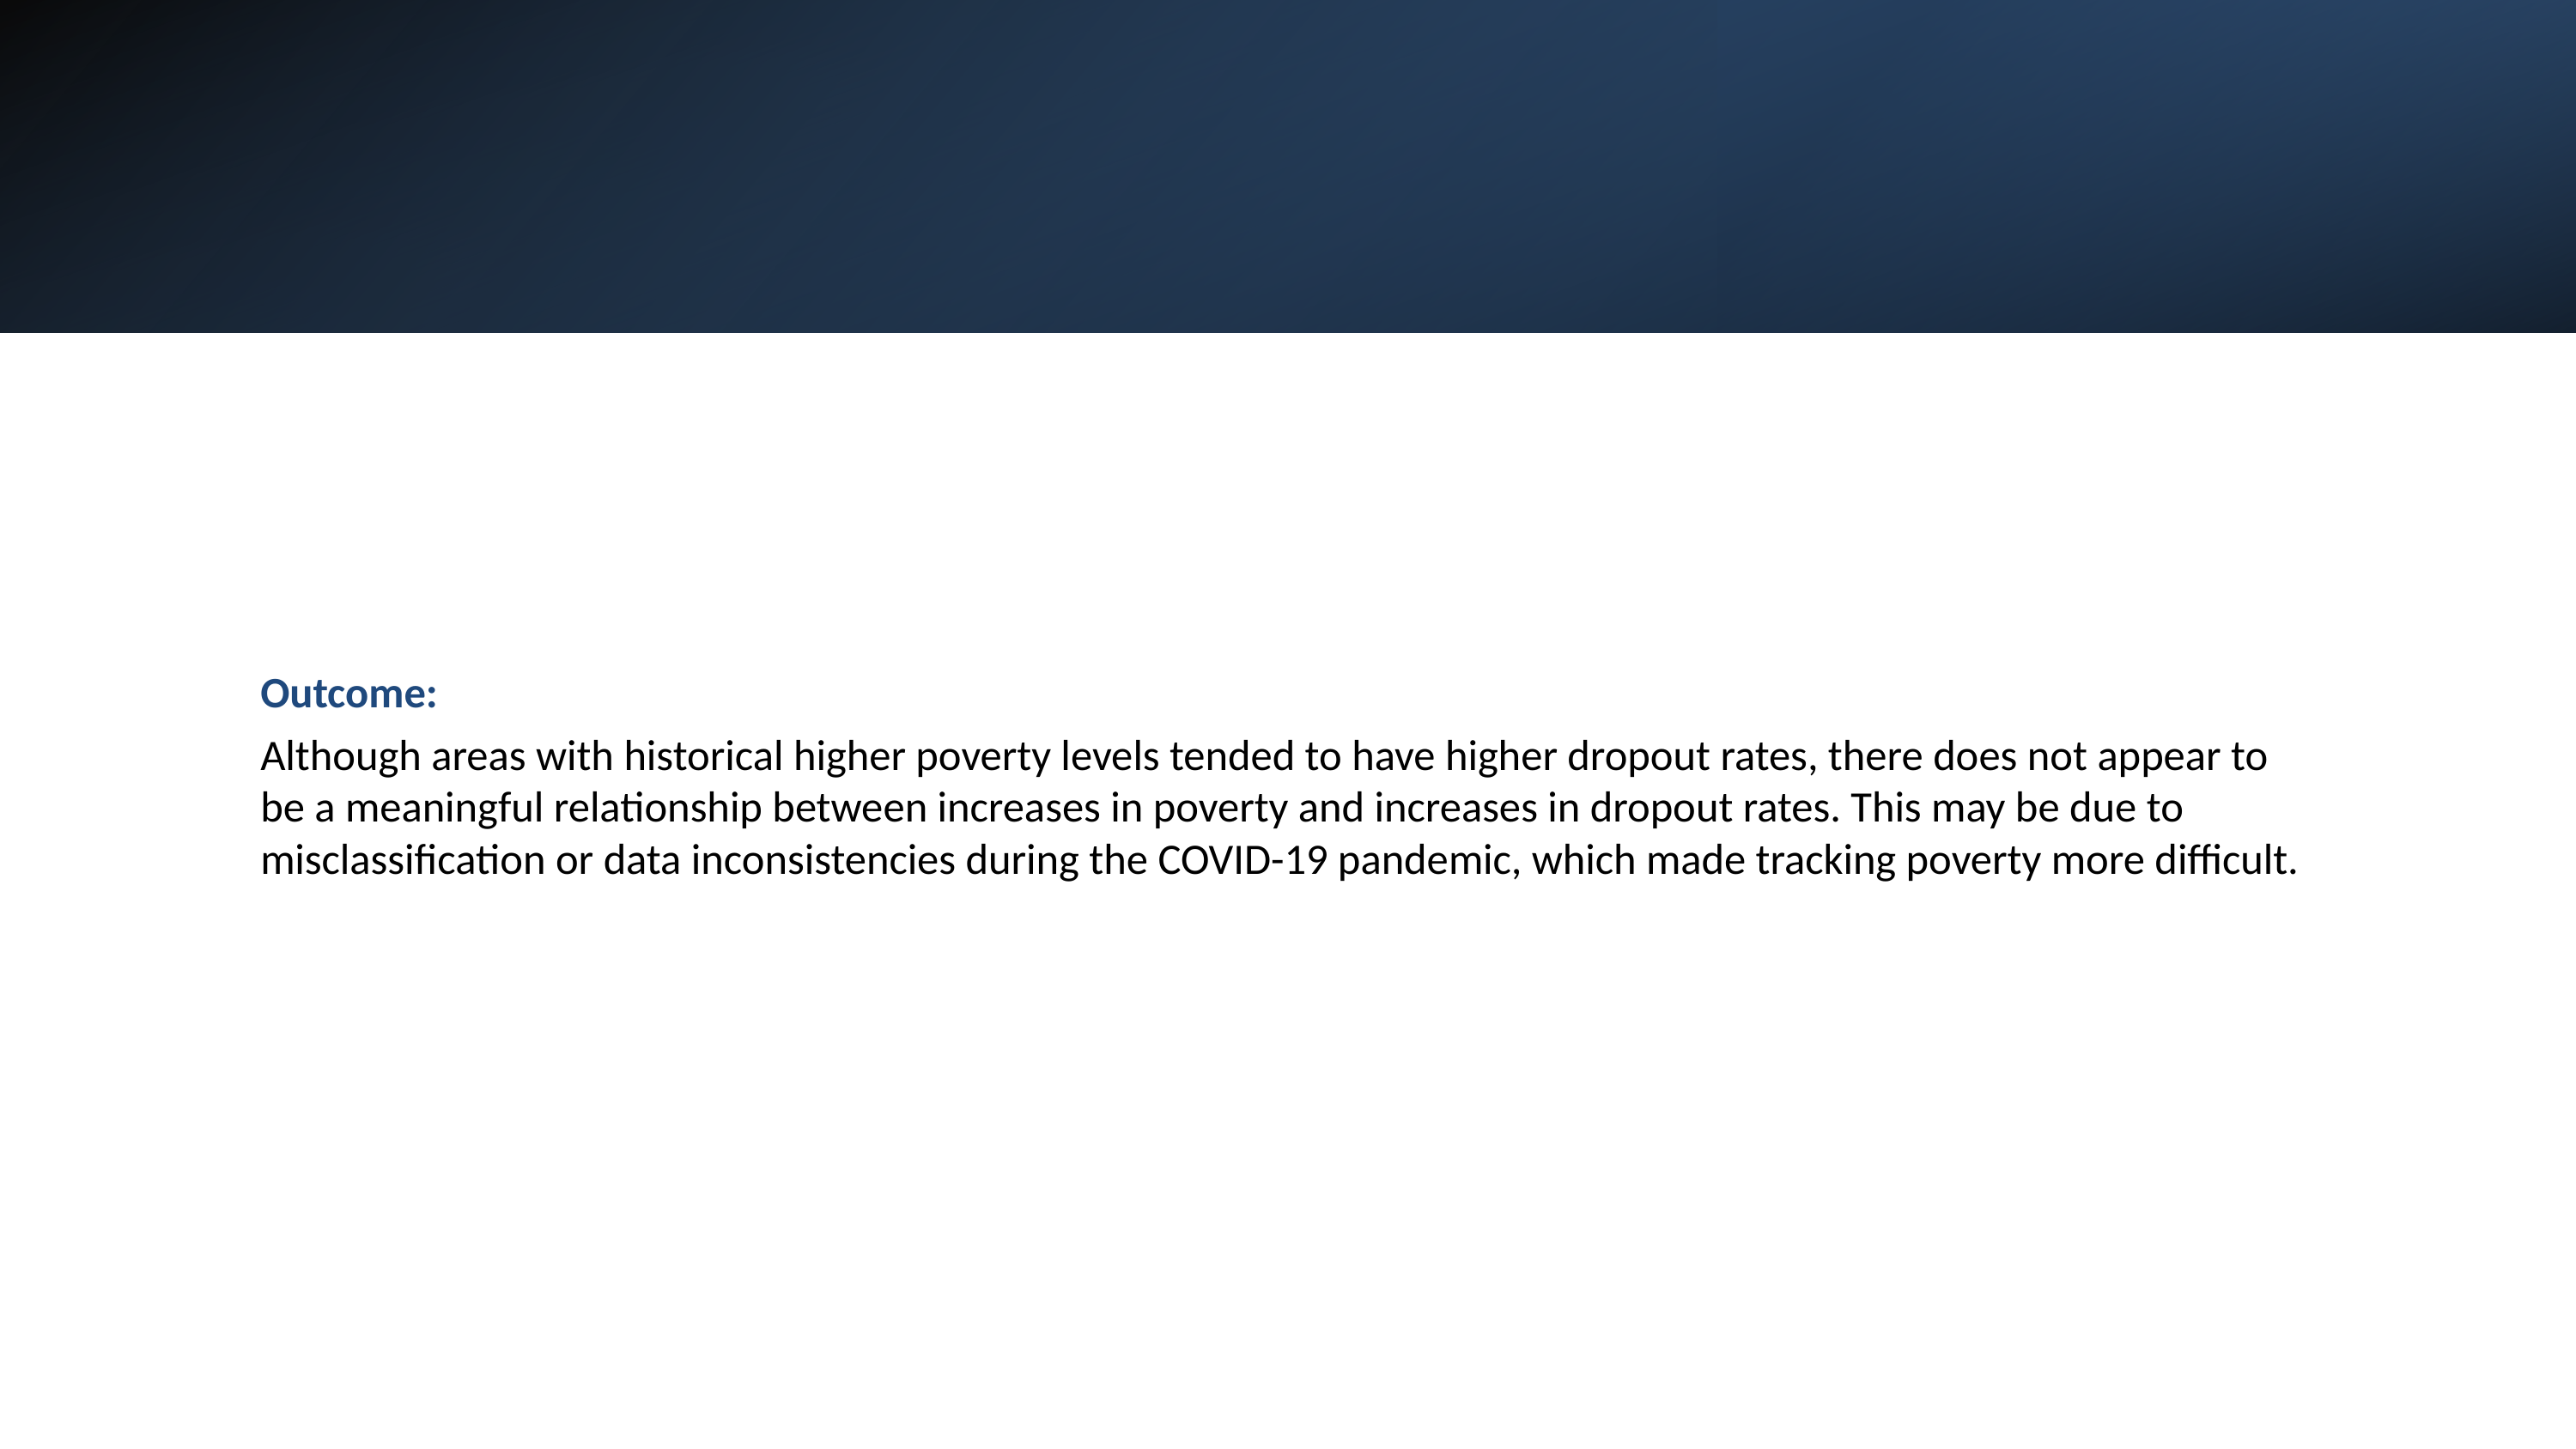

Outcome:
Although areas with historical higher poverty levels tended to have higher dropout rates, there does not appear to be a meaningful relationship between increases in poverty and increases in dropout rates. This may be due to misclassification or data inconsistencies during the COVID-19 pandemic, which made tracking poverty more difficult.